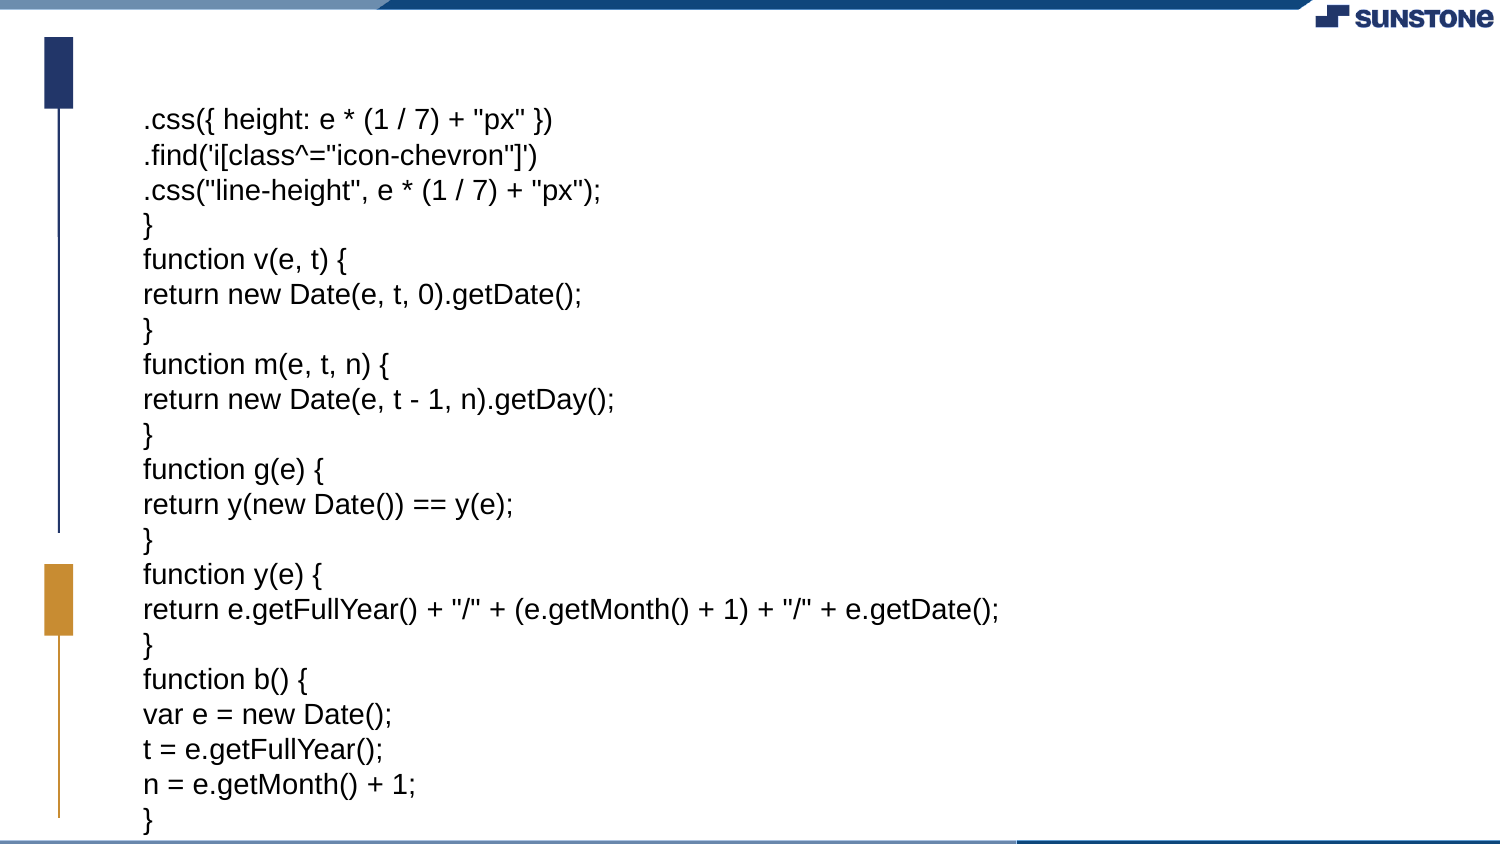

.css({ height: e * (1 / 7) + "px" })
.find('i[class^="icon-chevron"]')
.css("line-height", e * (1 / 7) + "px");
}
function v(e, t) {
return new Date(e, t, 0).getDate();
}
function m(e, t, n) {
return new Date(e, t - 1, n).getDay();
}
function g(e) {
return y(new Date()) == y(e);
}
function y(e) {
return e.getFullYear() + "/" + (e.getMonth() + 1) + "/" + e.getDate();
}
function b() {
var e = new Date();
t = e.getFullYear();
n = e.getMonth() + 1;
}